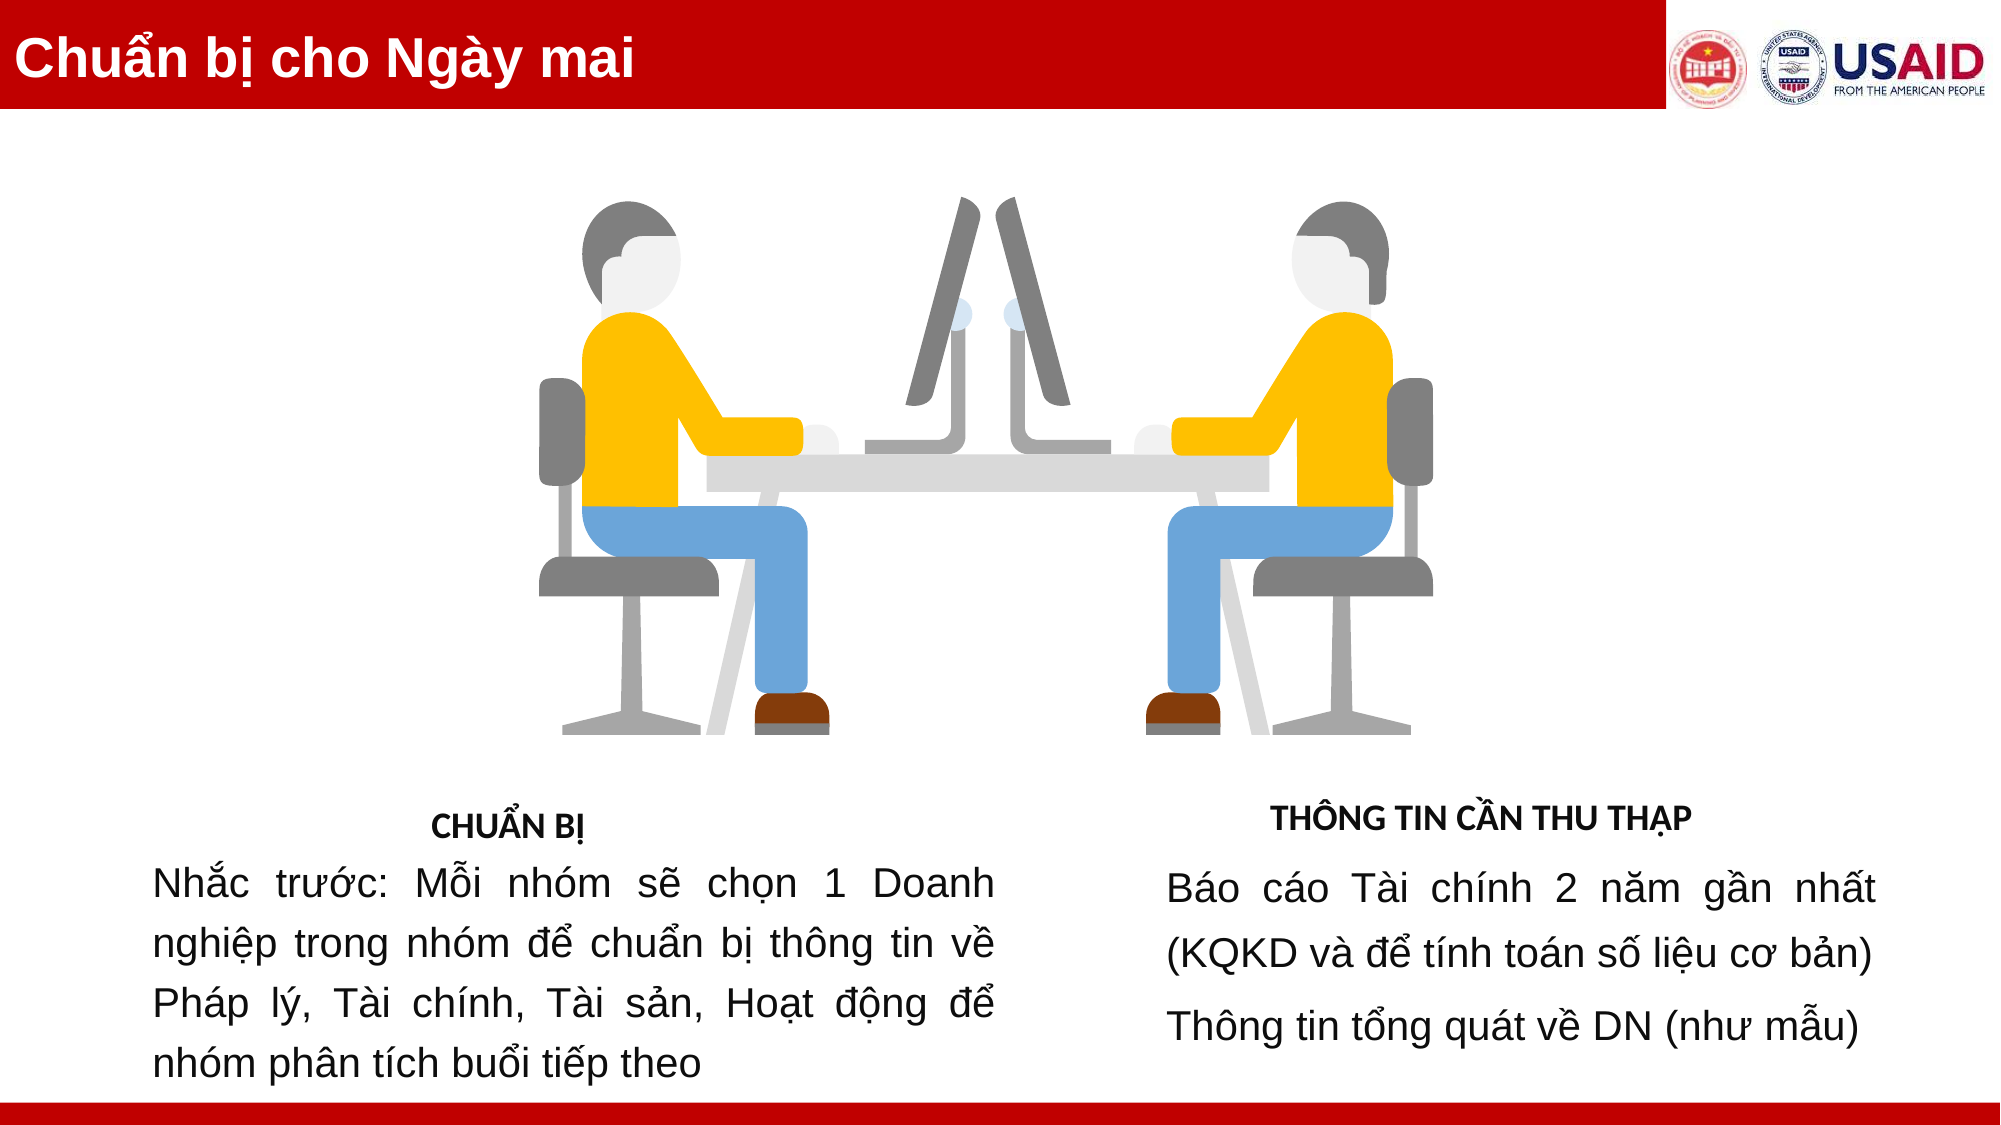

Chuẩn bị cho Ngày mai

THÔNG TIN CẦN THU THẬP
CHUẨN BỊ
Báo cáo Tài chính 2 năm gần nhất (KQKD và để tính toán số liệu cơ bản)
Thông tin tổng quát về DN (như mẫu)
Nhắc trước: Mỗi nhóm sẽ chọn 1 Doanh nghiệp trong nhóm để chuẩn bị thông tin về Pháp lý, Tài chính, Tài sản, Hoạt động để nhóm phân tích buổi tiếp theo